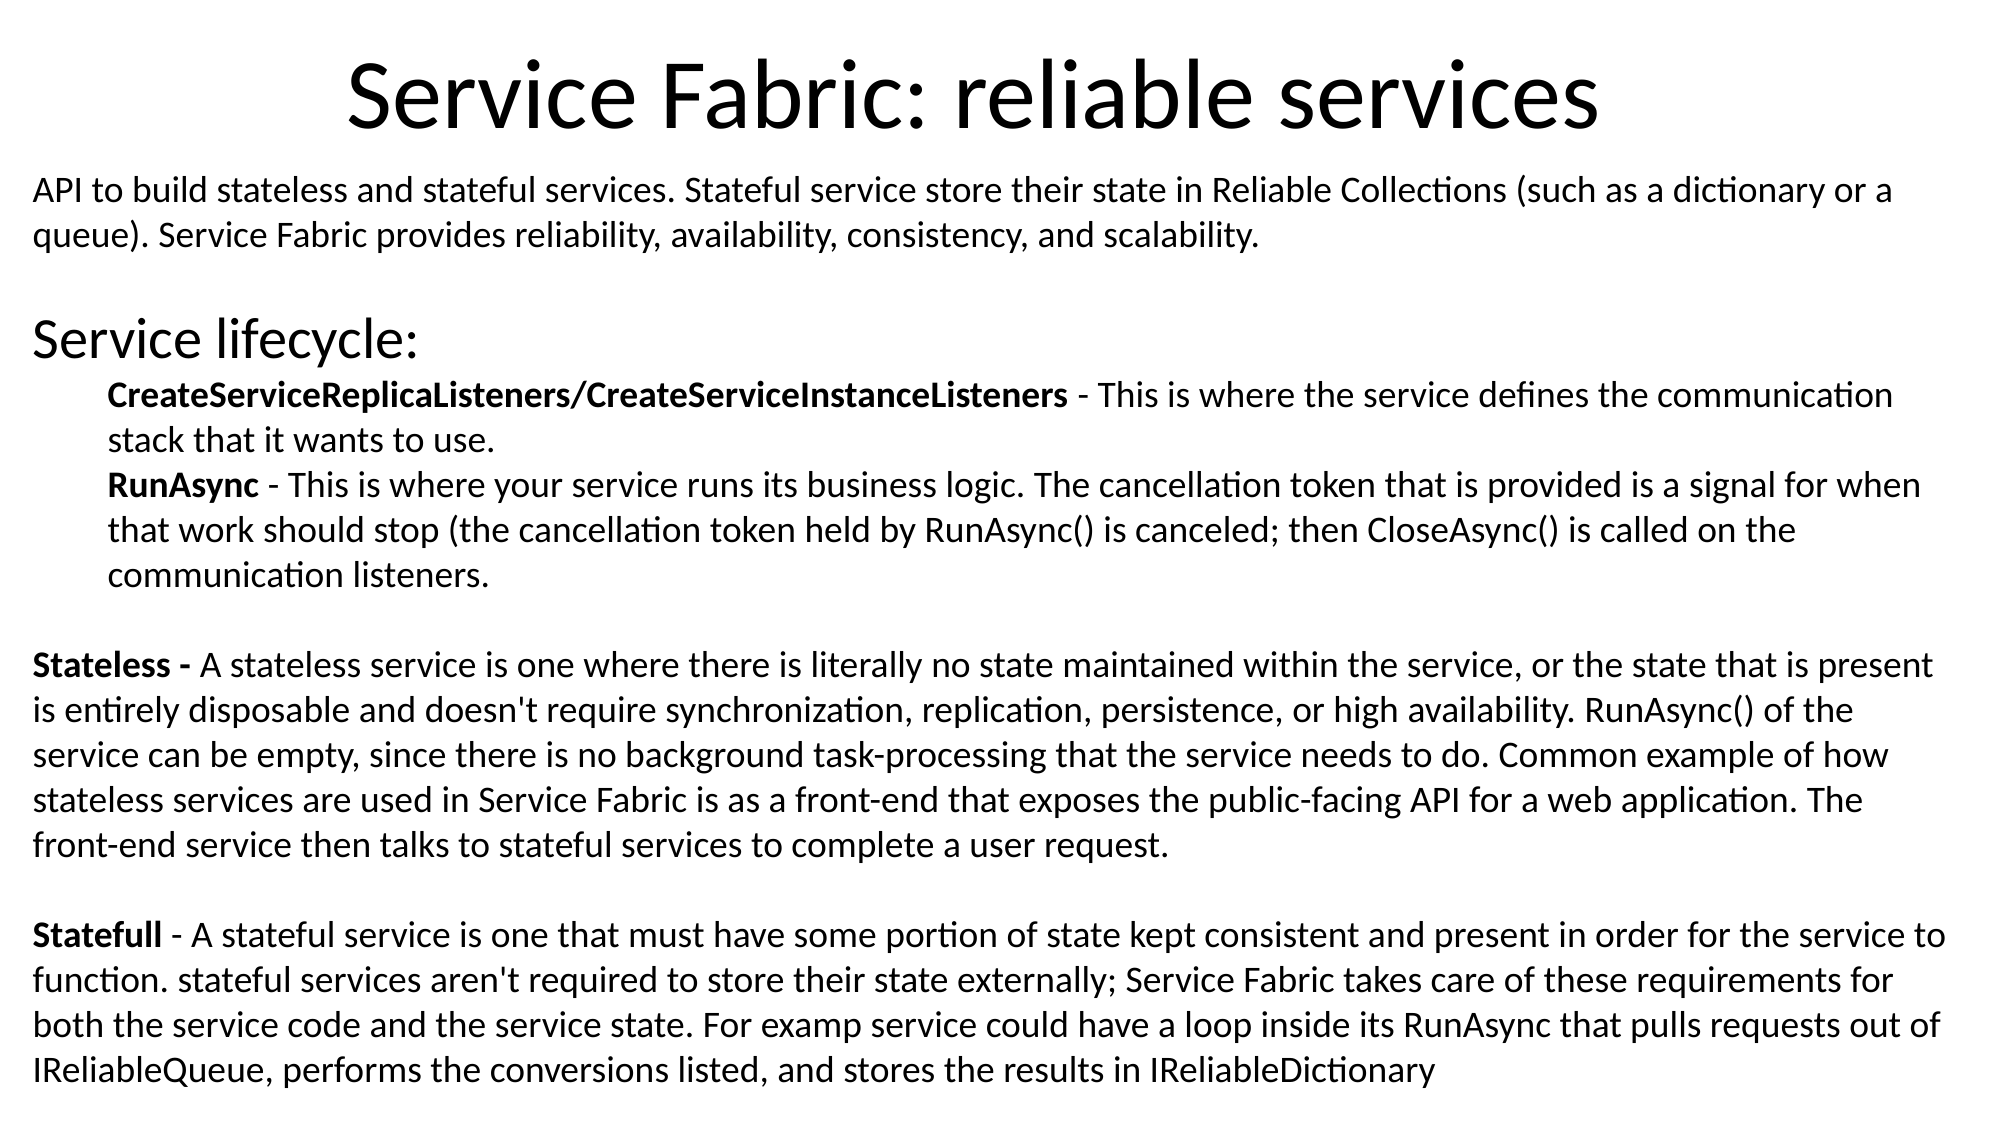

# Service Fabric: reliable services
API to build stateless and stateful services. Stateful service store their state in Reliable Collections (such as a dictionary or a queue). Service Fabric provides reliability, availability, consistency, and scalability.

Service lifecycle:
CreateServiceReplicaListeners/CreateServiceInstanceListeners - This is where the service defines the communication stack that it wants to use.
RunAsync - This is where your service runs its business logic. The cancellation token that is provided is a signal for when that work should stop (the cancellation token held by RunAsync() is canceled; then CloseAsync() is called on the communication listeners.

Stateless - A stateless service is one where there is literally no state maintained within the service, or the state that is present is entirely disposable and doesn't require synchronization, replication, persistence, or high availability. RunAsync() of the service can be empty, since there is no background task-processing that the service needs to do. Common example of how stateless services are used in Service Fabric is as a front-end that exposes the public-facing API for a web application. The front-end service then talks to stateful services to complete a user request.

Statefull - A stateful service is one that must have some portion of state kept consistent and present in order for the service to function. stateful services aren't required to store their state externally; Service Fabric takes care of these requirements for both the service code and the service state. For examp service could have a loop inside its RunAsync that pulls requests out of IReliableQueue, performs the conversions listed, and stores the results in IReliableDictionary